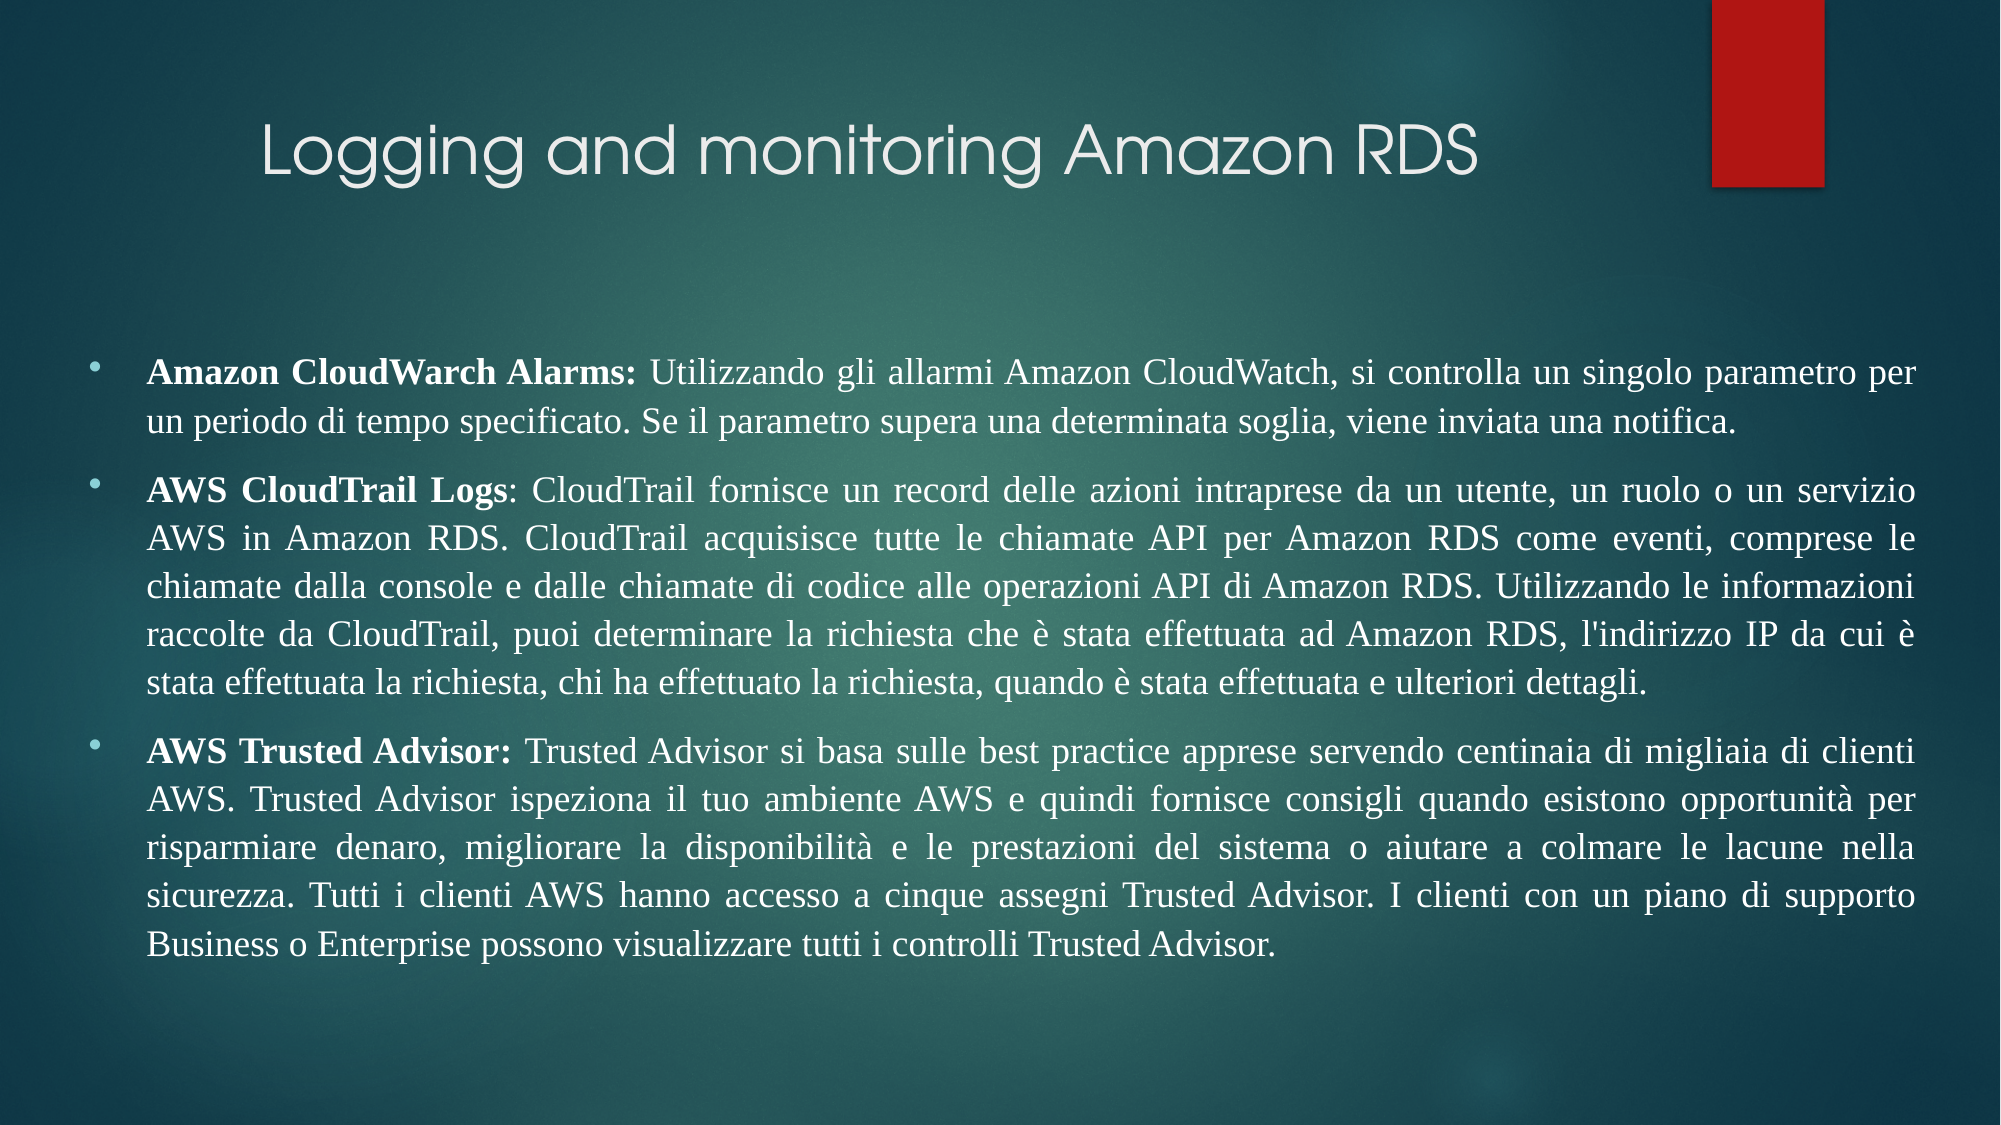

# Logging and monitoring Amazon RDS
Amazon CloudWarch Alarms: Utilizzando gli allarmi Amazon CloudWatch, si controlla un singolo parametro per un periodo di tempo specificato. Se il parametro supera una determinata soglia, viene inviata una notifica.
AWS CloudTrail Logs: CloudTrail fornisce un record delle azioni intraprese da un utente, un ruolo o un servizio AWS in Amazon RDS. CloudTrail acquisisce tutte le chiamate API per Amazon RDS come eventi, comprese le chiamate dalla console e dalle chiamate di codice alle operazioni API di Amazon RDS. Utilizzando le informazioni raccolte da CloudTrail, puoi determinare la richiesta che è stata effettuata ad Amazon RDS, l'indirizzo IP da cui è stata effettuata la richiesta, chi ha effettuato la richiesta, quando è stata effettuata e ulteriori dettagli.
AWS Trusted Advisor: Trusted Advisor si basa sulle best practice apprese servendo centinaia di migliaia di clienti AWS. Trusted Advisor ispeziona il tuo ambiente AWS e quindi fornisce consigli quando esistono opportunità per risparmiare denaro, migliorare la disponibilità e le prestazioni del sistema o aiutare a colmare le lacune nella sicurezza. Tutti i clienti AWS hanno accesso a cinque assegni Trusted Advisor. I clienti con un piano di supporto Business o Enterprise possono visualizzare tutti i controlli Trusted Advisor.